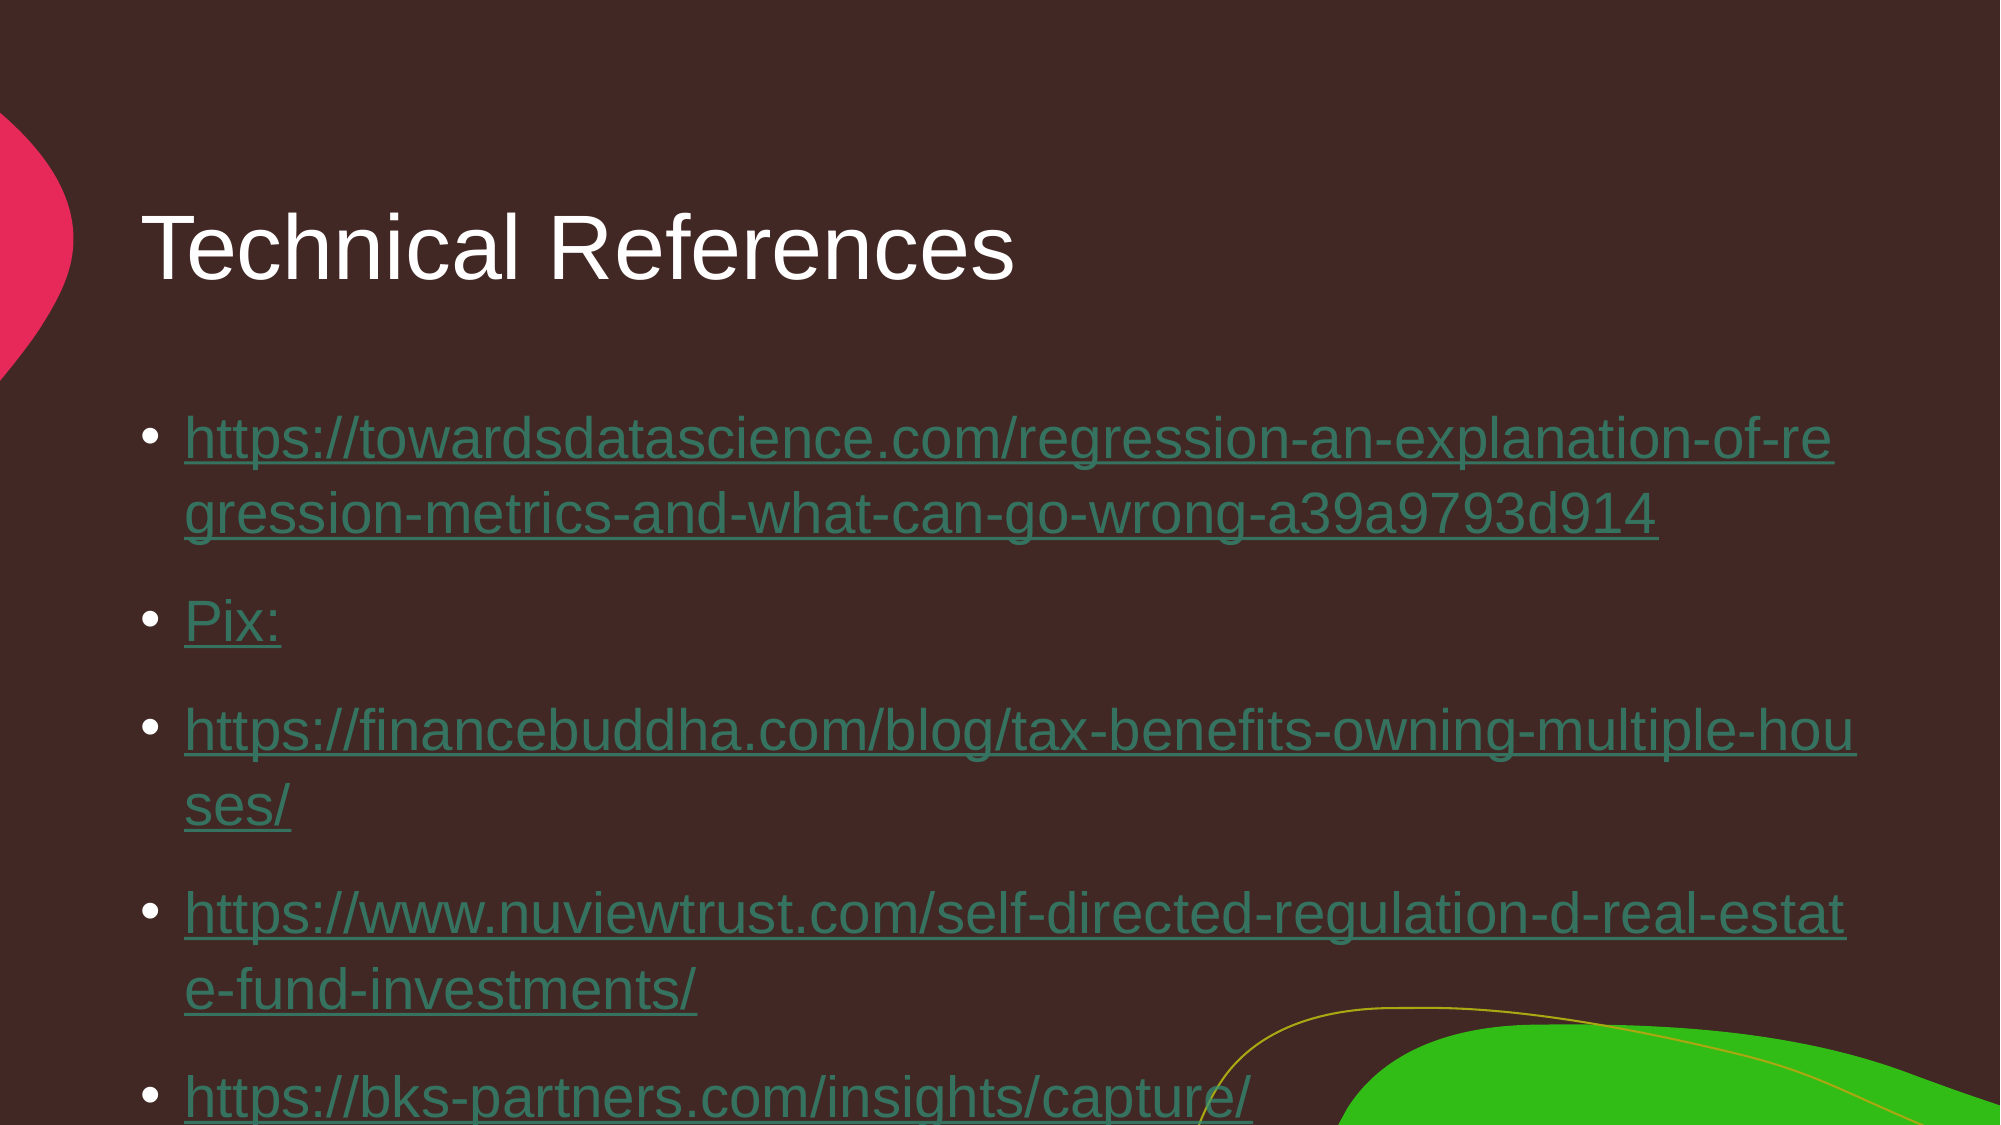

# Technical References
https://towardsdatascience.com/regression-an-explanation-of-regression-metrics-and-what-can-go-wrong-a39a9793d914
Pix:
https://financebuddha.com/blog/tax-benefits-owning-multiple-houses/
https://www.nuviewtrust.com/self-directed-regulation-d-real-estate-fund-investments/
https://bks-partners.com/insights/capture/